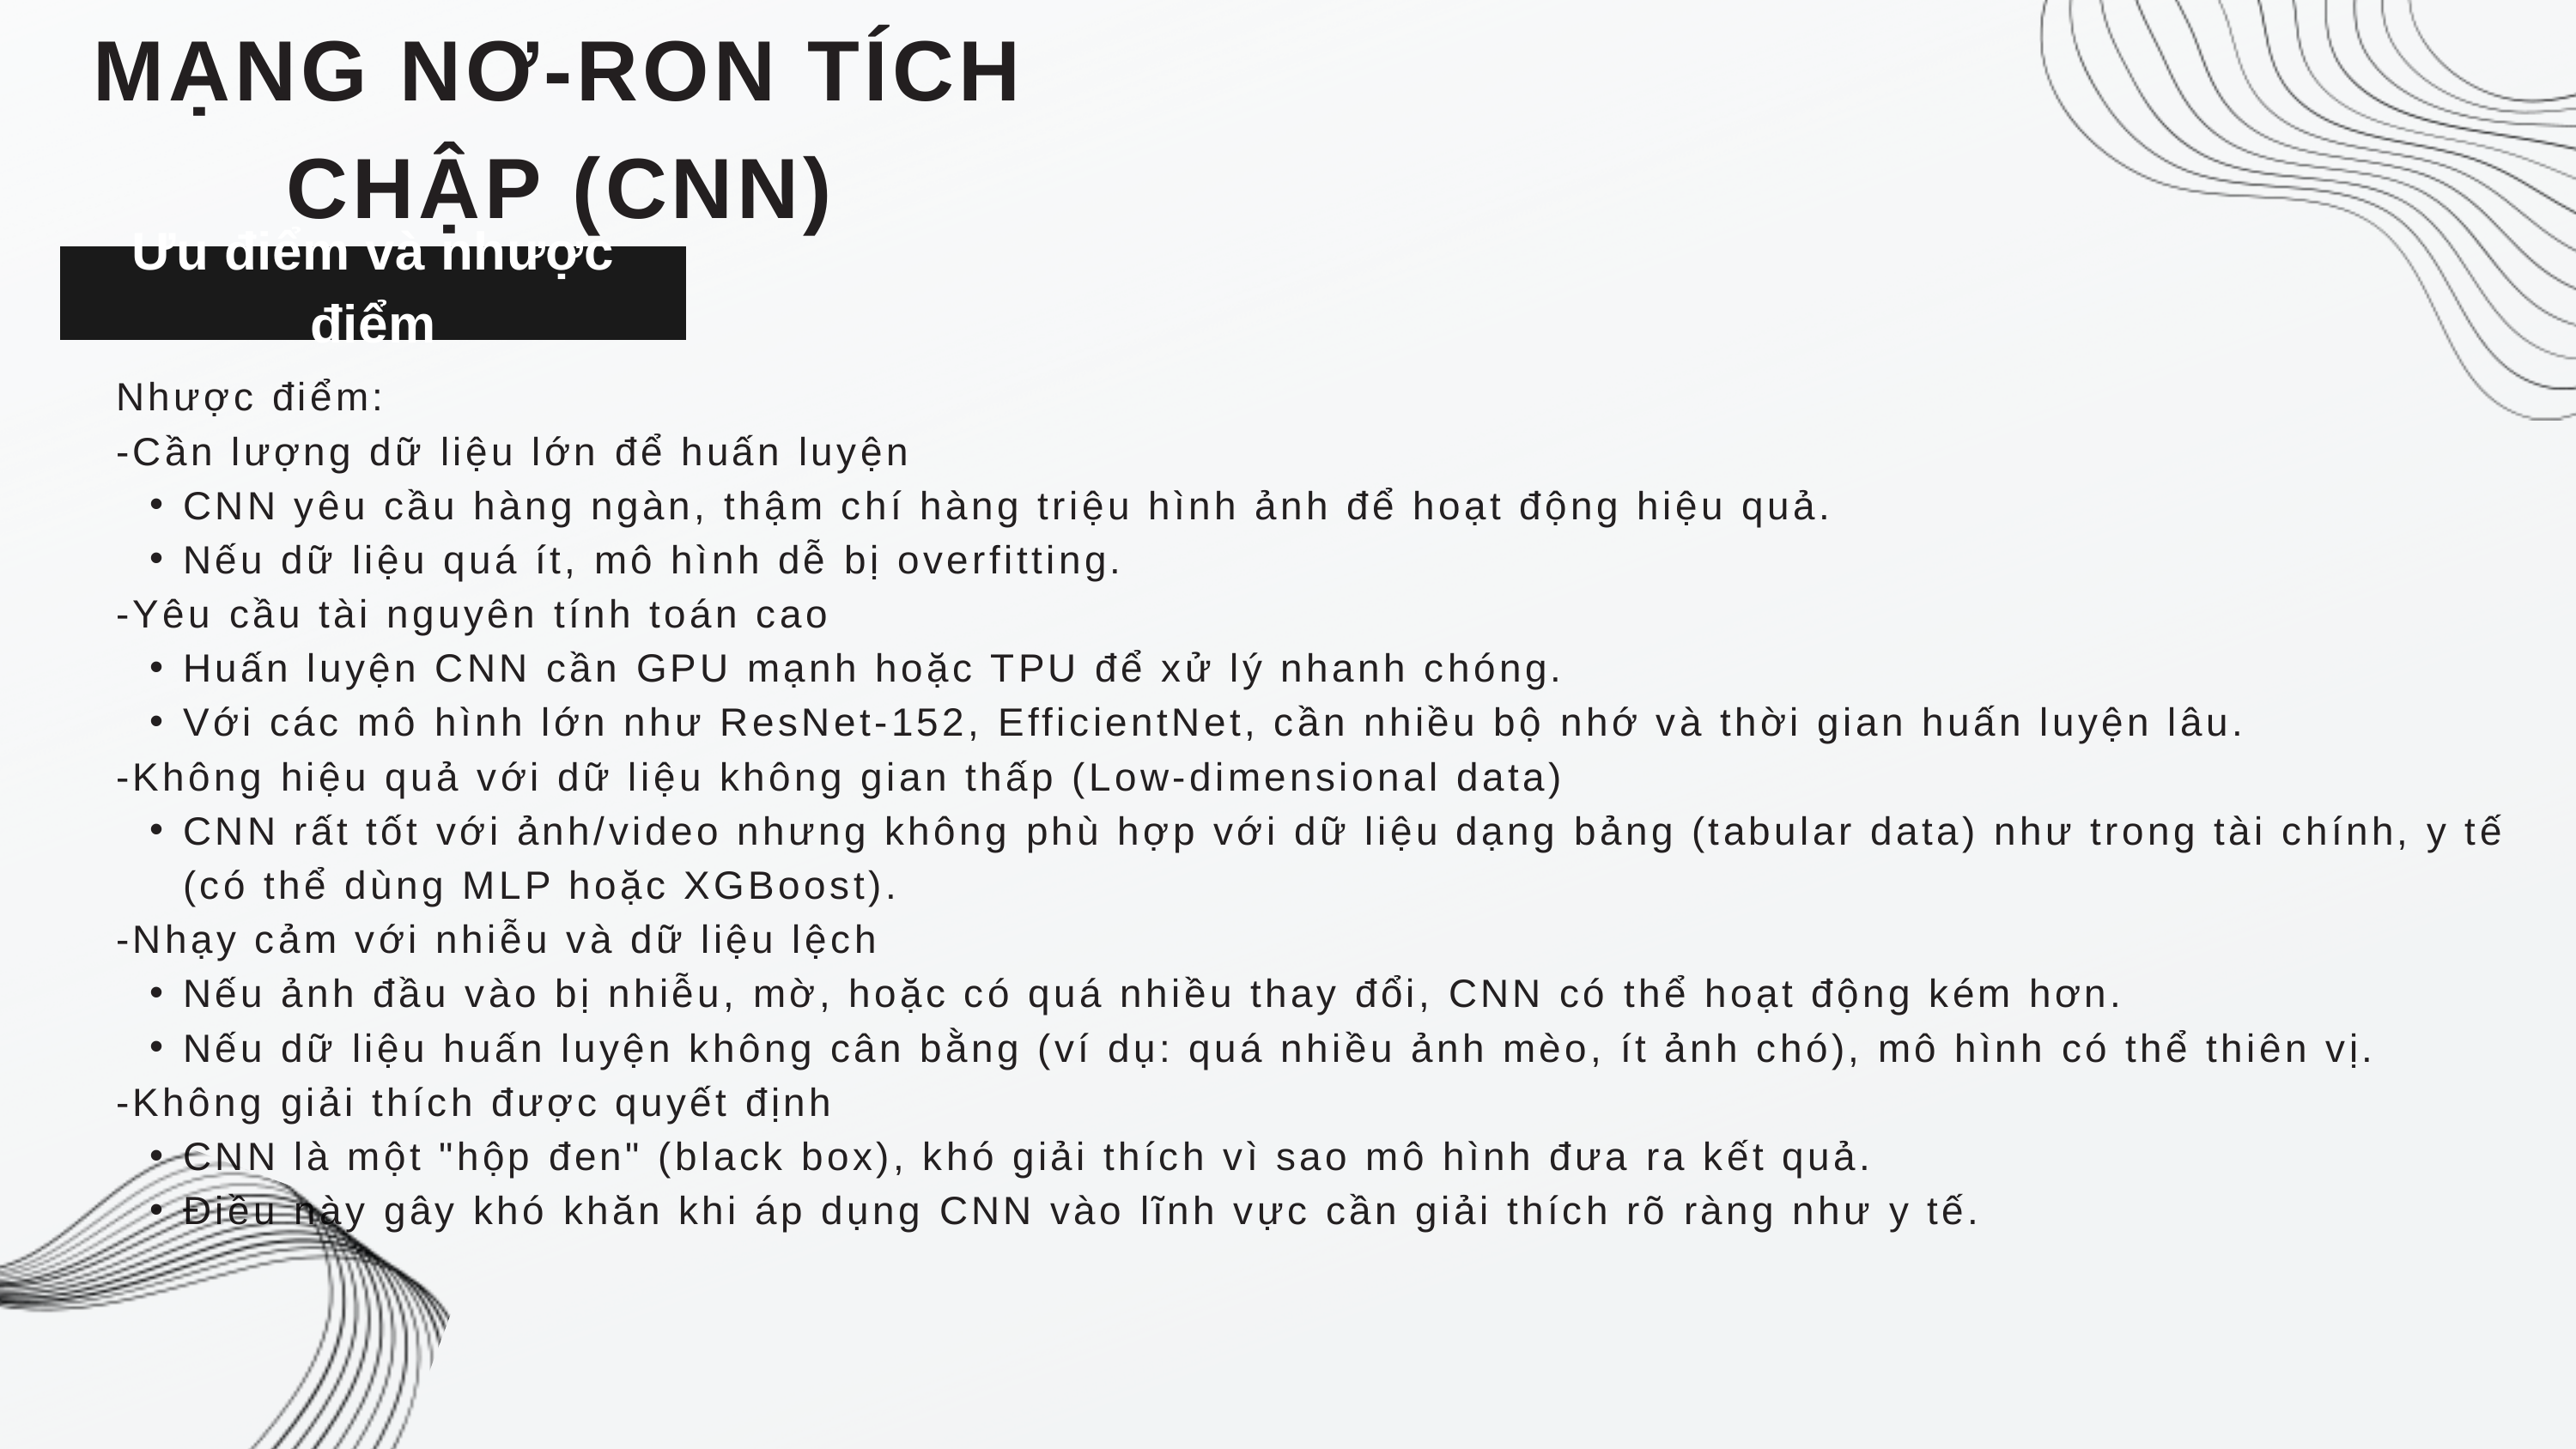

MẠNG NƠ-RON TÍCH CHẬP (CNN)

Ưu điểm và nhược điểm
Nhược điểm:
-Cần lượng dữ liệu lớn để huấn luyện
CNN yêu cầu hàng ngàn, thậm chí hàng triệu hình ảnh để hoạt động hiệu quả.
Nếu dữ liệu quá ít, mô hình dễ bị overfitting.
-Yêu cầu tài nguyên tính toán cao
Huấn luyện CNN cần GPU mạnh hoặc TPU để xử lý nhanh chóng.
Với các mô hình lớn như ResNet-152, EfficientNet, cần nhiều bộ nhớ và thời gian huấn luyện lâu.
-Không hiệu quả với dữ liệu không gian thấp (Low-dimensional data)
CNN rất tốt với ảnh/video nhưng không phù hợp với dữ liệu dạng bảng (tabular data) như trong tài chính, y tế (có thể dùng MLP hoặc XGBoost).
-Nhạy cảm với nhiễu và dữ liệu lệch
Nếu ảnh đầu vào bị nhiễu, mờ, hoặc có quá nhiều thay đổi, CNN có thể hoạt động kém hơn.
Nếu dữ liệu huấn luyện không cân bằng (ví dụ: quá nhiều ảnh mèo, ít ảnh chó), mô hình có thể thiên vị.
-Không giải thích được quyết định
CNN là một "hộp đen" (black box), khó giải thích vì sao mô hình đưa ra kết quả.
Điều này gây khó khăn khi áp dụng CNN vào lĩnh vực cần giải thích rõ ràng như y tế.